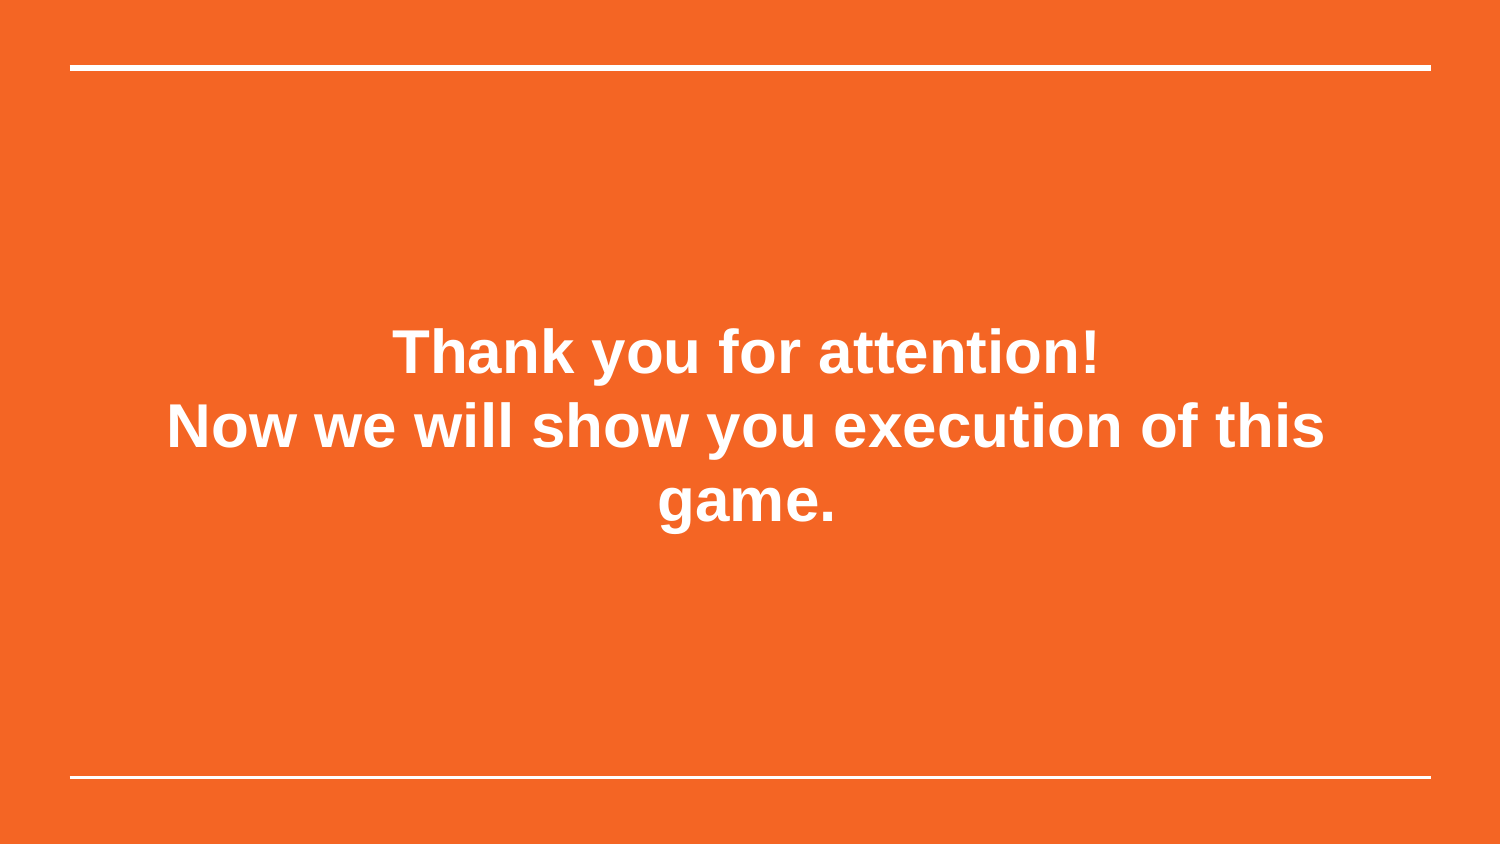

# Thank you for attention! Now we will show you execution of this game.